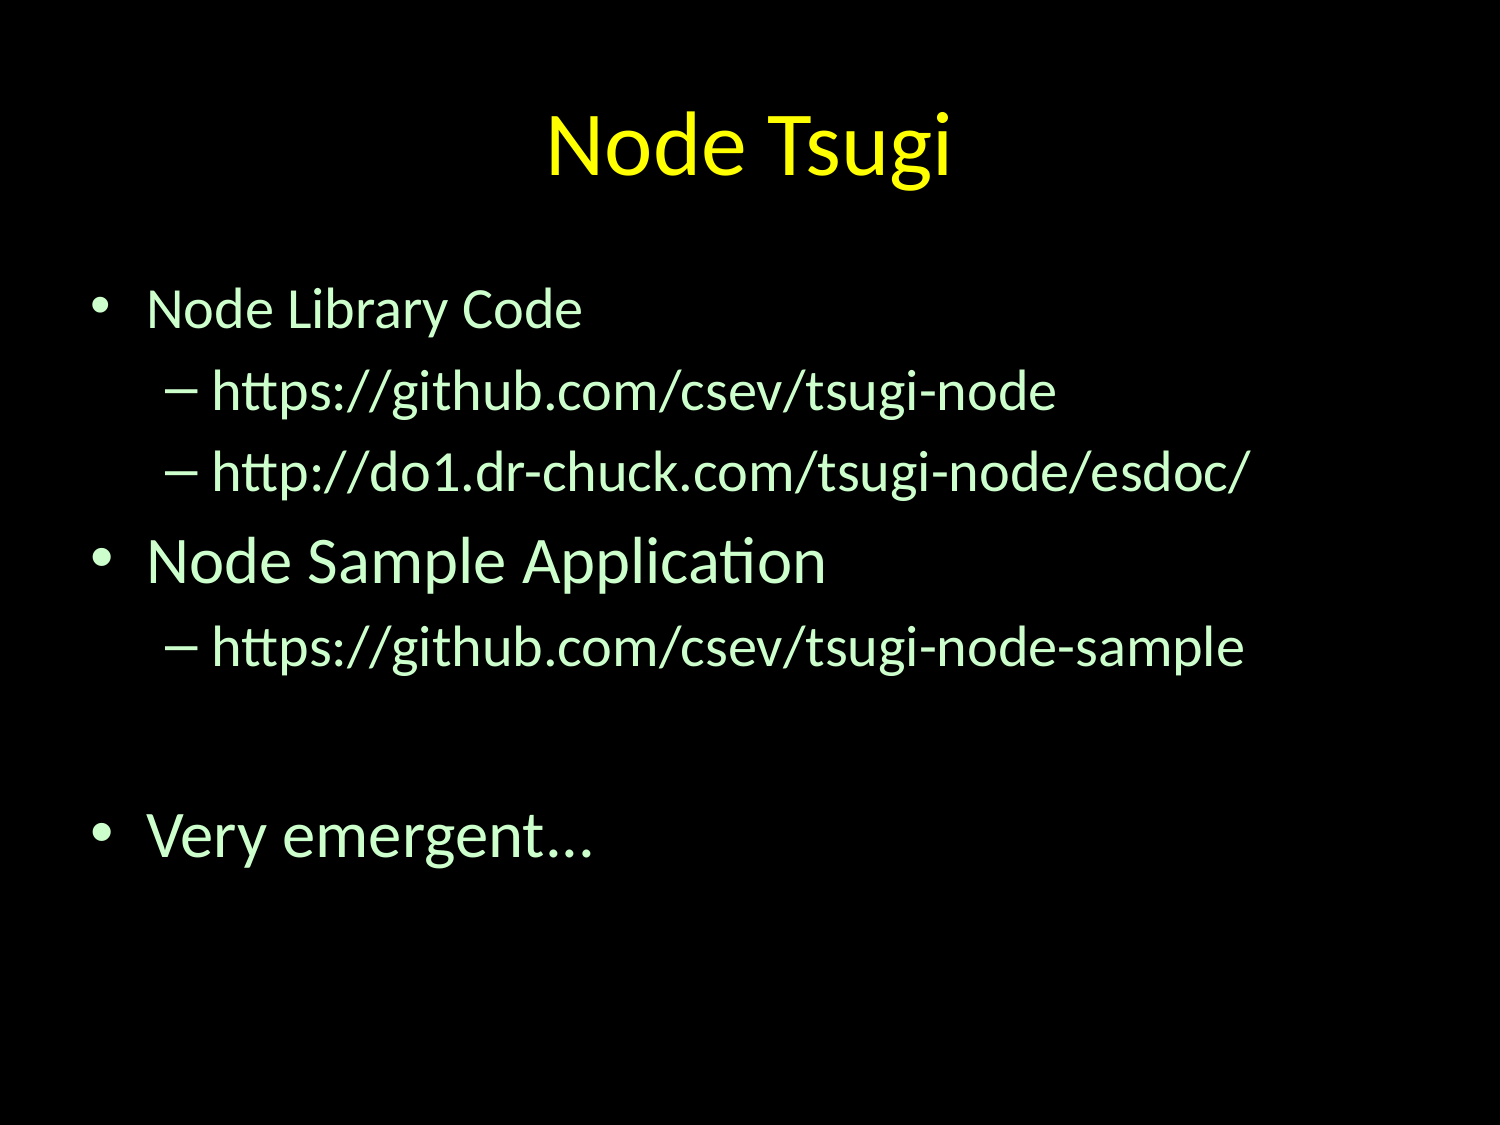

# Node Tsugi
Node Library Code
https://github.com/csev/tsugi-node
http://do1.dr-chuck.com/tsugi-node/esdoc/
Node Sample Application
https://github.com/csev/tsugi-node-sample

Very emergent...